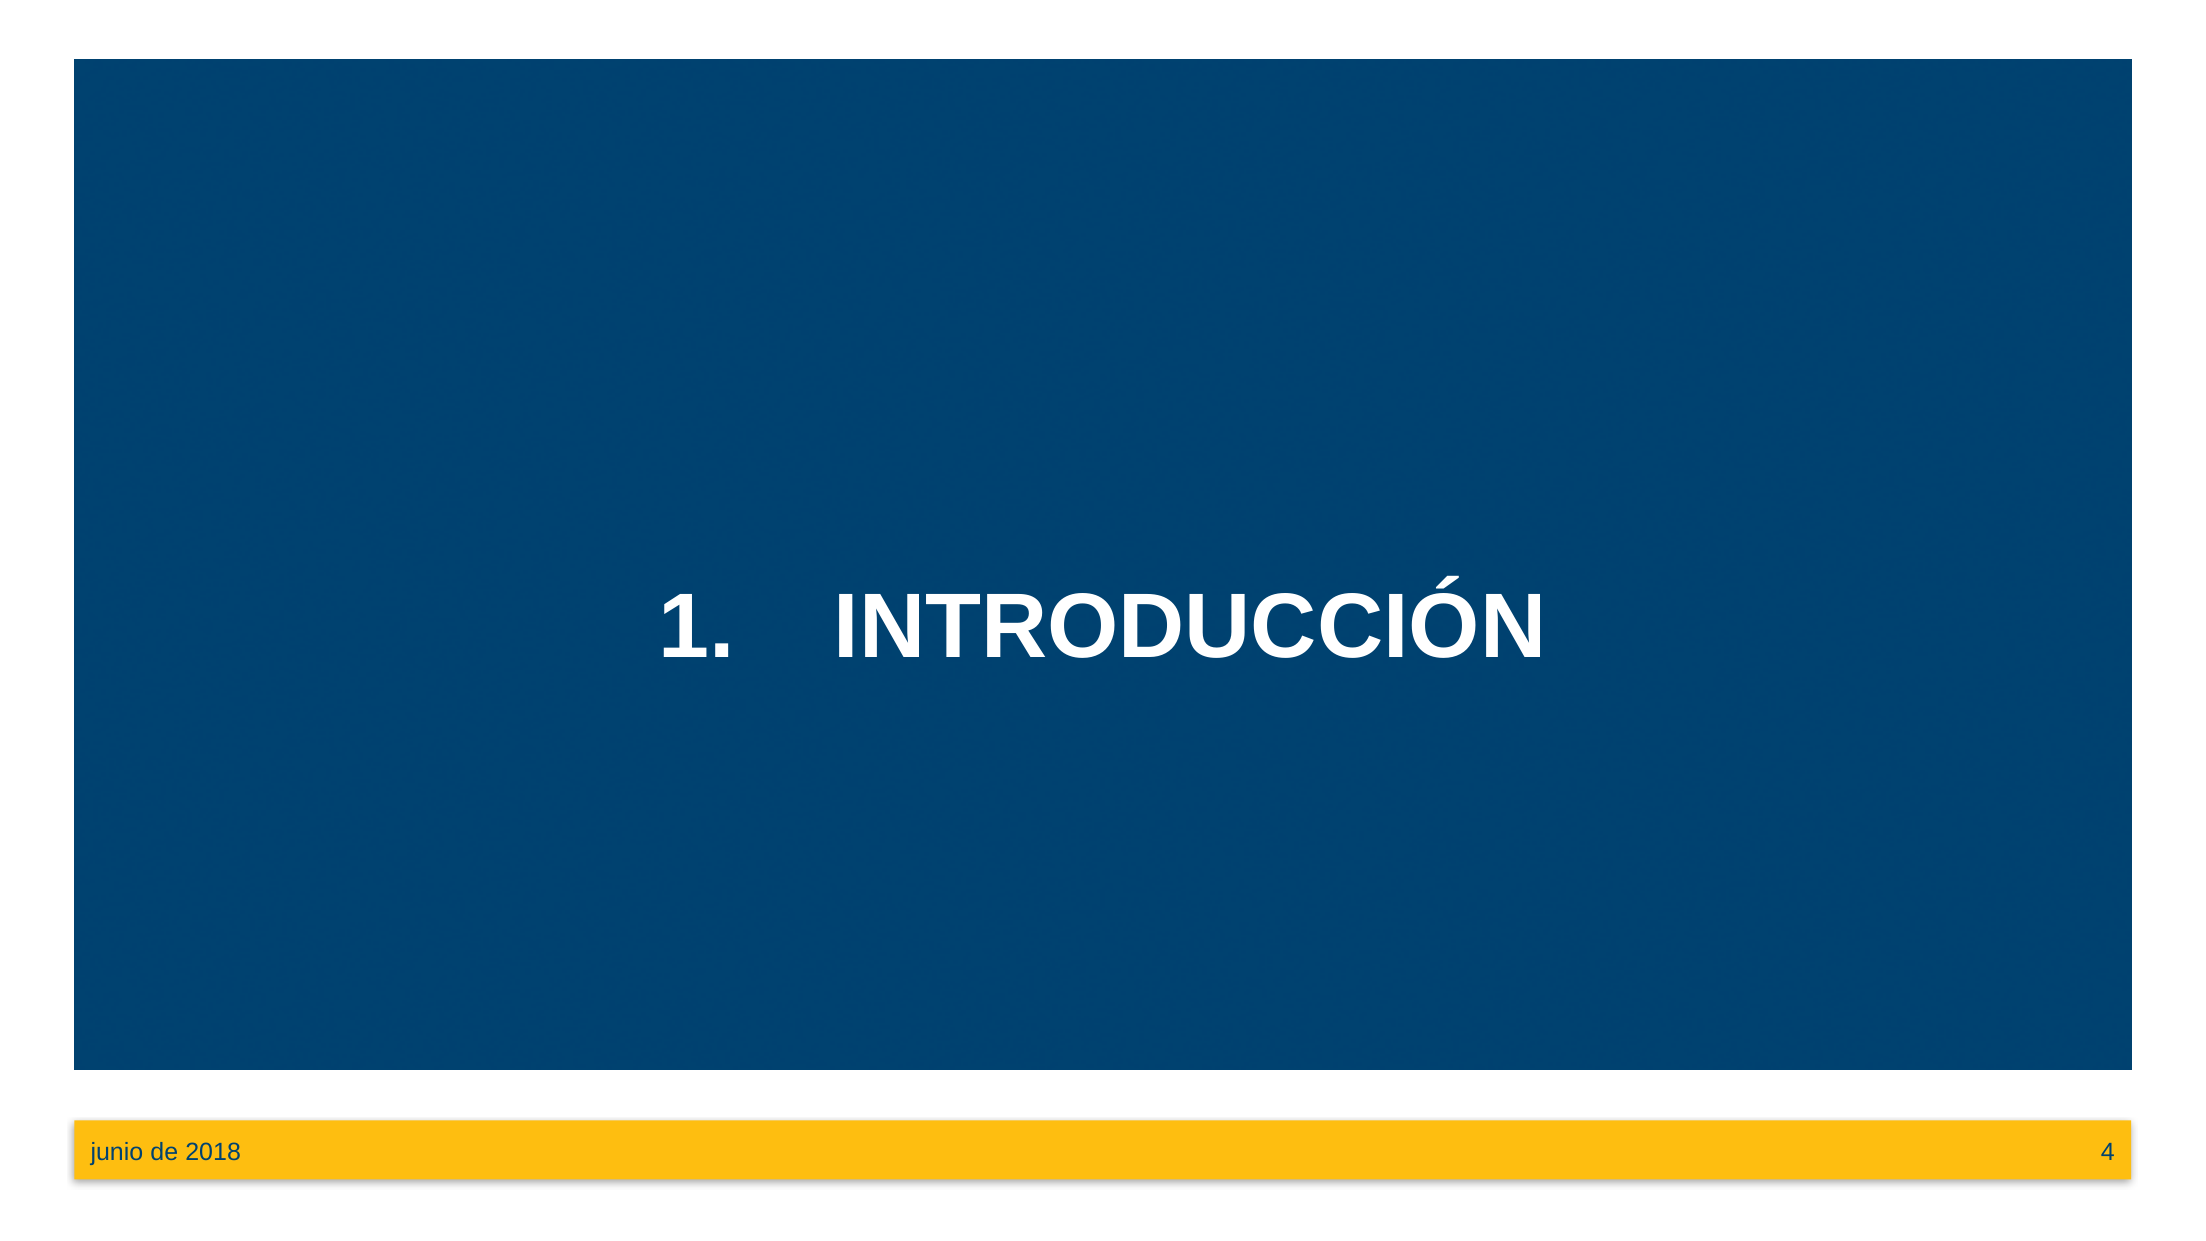

# 1.	 Introducción
junio de 2018
4